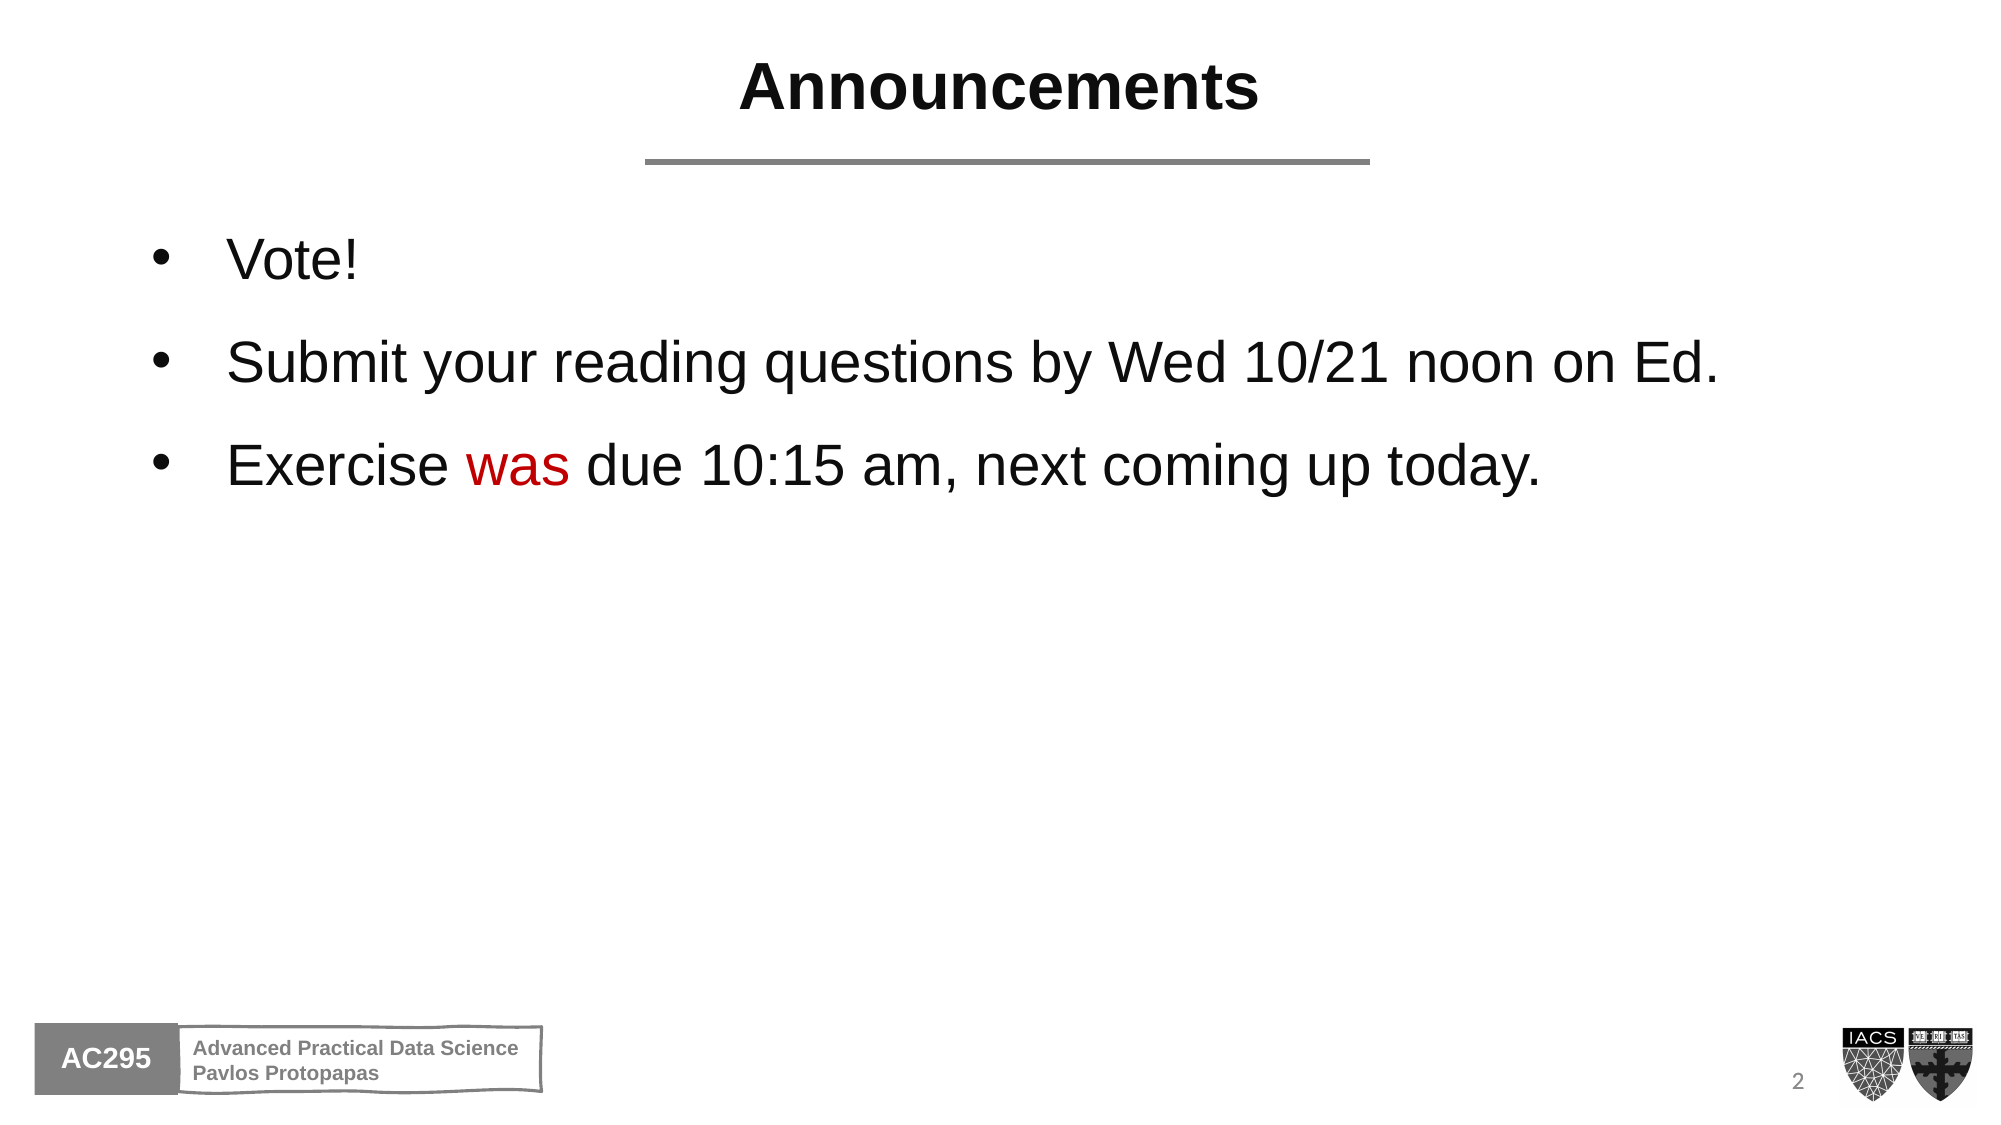

# Announcements
Vote!
Submit your reading questions by Wed 10/21 noon on Ed.
Exercise was due 10:15 am, next coming up today.

2